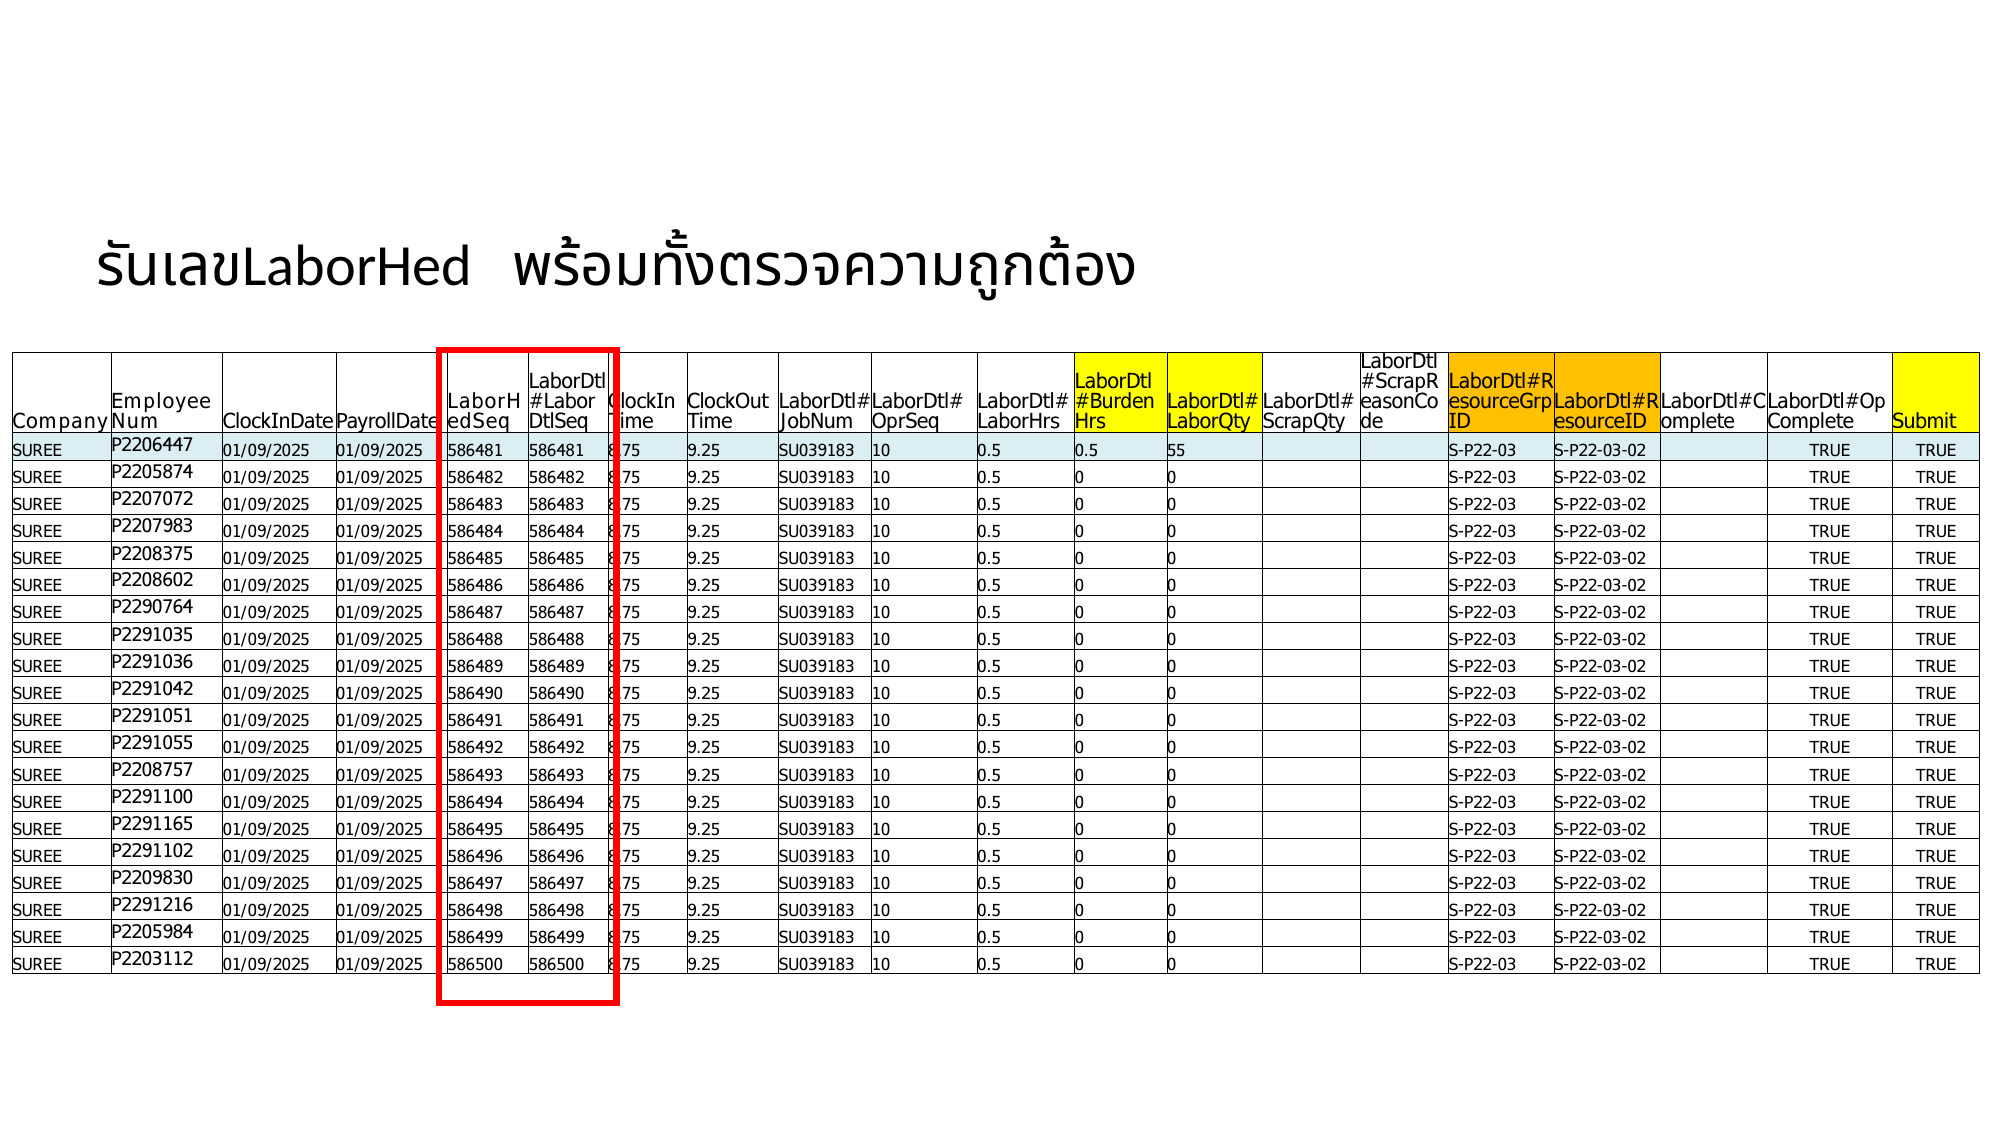

รันเลขLaborHed   พร้อมทั้งตรวจความถูกต้อง

| Company | EmployeeNum | ClockInDate | PayrollDate | LaborHedSeq | LaborDtl#LaborDtlSeq | ClockInTime | ClockOutTime | LaborDtl#JobNum | LaborDtl#OprSeq | LaborDtl#LaborHrs | LaborDtl#BurdenHrs | LaborDtl#LaborQty | LaborDtl#ScrapQty | LaborDtl#ScrapReasonCode | LaborDtl#ResourceGrpID | LaborDtl#ResourceID | LaborDtl#Complete | LaborDtl#OpComplete | Submit |
| --- | --- | --- | --- | --- | --- | --- | --- | --- | --- | --- | --- | --- | --- | --- | --- | --- | --- | --- | --- |
| SUREE | P2206447 | 01/09/2025 | 01/09/2025 | 586481 | 586481 | 8.75 | 9.25 | SU039183 | 10 | 0.5 | 0.5 | 55 |  |  | S-P22-03 | S-P22-03-02 |  | TRUE | TRUE |
| SUREE | P2205874 | 01/09/2025 | 01/09/2025 | 586482 | 586482 | 8.75 | 9.25 | SU039183 | 10 | 0.5 | 0 | 0 |  |  | S-P22-03 | S-P22-03-02 |  | TRUE | TRUE |
| SUREE | P2207072 | 01/09/2025 | 01/09/2025 | 586483 | 586483 | 8.75 | 9.25 | SU039183 | 10 | 0.5 | 0 | 0 |  |  | S-P22-03 | S-P22-03-02 |  | TRUE | TRUE |
| SUREE | P2207983 | 01/09/2025 | 01/09/2025 | 586484 | 586484 | 8.75 | 9.25 | SU039183 | 10 | 0.5 | 0 | 0 |  |  | S-P22-03 | S-P22-03-02 |  | TRUE | TRUE |
| SUREE | P2208375 | 01/09/2025 | 01/09/2025 | 586485 | 586485 | 8.75 | 9.25 | SU039183 | 10 | 0.5 | 0 | 0 |  |  | S-P22-03 | S-P22-03-02 |  | TRUE | TRUE |
| SUREE | P2208602 | 01/09/2025 | 01/09/2025 | 586486 | 586486 | 8.75 | 9.25 | SU039183 | 10 | 0.5 | 0 | 0 |  |  | S-P22-03 | S-P22-03-02 |  | TRUE | TRUE |
| SUREE | P2290764 | 01/09/2025 | 01/09/2025 | 586487 | 586487 | 8.75 | 9.25 | SU039183 | 10 | 0.5 | 0 | 0 |  |  | S-P22-03 | S-P22-03-02 |  | TRUE | TRUE |
| SUREE | P2291035 | 01/09/2025 | 01/09/2025 | 586488 | 586488 | 8.75 | 9.25 | SU039183 | 10 | 0.5 | 0 | 0 |  |  | S-P22-03 | S-P22-03-02 |  | TRUE | TRUE |
| SUREE | P2291036 | 01/09/2025 | 01/09/2025 | 586489 | 586489 | 8.75 | 9.25 | SU039183 | 10 | 0.5 | 0 | 0 |  |  | S-P22-03 | S-P22-03-02 |  | TRUE | TRUE |
| SUREE | P2291042 | 01/09/2025 | 01/09/2025 | 586490 | 586490 | 8.75 | 9.25 | SU039183 | 10 | 0.5 | 0 | 0 |  |  | S-P22-03 | S-P22-03-02 |  | TRUE | TRUE |
| SUREE | P2291051 | 01/09/2025 | 01/09/2025 | 586491 | 586491 | 8.75 | 9.25 | SU039183 | 10 | 0.5 | 0 | 0 |  |  | S-P22-03 | S-P22-03-02 |  | TRUE | TRUE |
| SUREE | P2291055 | 01/09/2025 | 01/09/2025 | 586492 | 586492 | 8.75 | 9.25 | SU039183 | 10 | 0.5 | 0 | 0 |  |  | S-P22-03 | S-P22-03-02 |  | TRUE | TRUE |
| SUREE | P2208757 | 01/09/2025 | 01/09/2025 | 586493 | 586493 | 8.75 | 9.25 | SU039183 | 10 | 0.5 | 0 | 0 |  |  | S-P22-03 | S-P22-03-02 |  | TRUE | TRUE |
| SUREE | P2291100 | 01/09/2025 | 01/09/2025 | 586494 | 586494 | 8.75 | 9.25 | SU039183 | 10 | 0.5 | 0 | 0 |  |  | S-P22-03 | S-P22-03-02 |  | TRUE | TRUE |
| SUREE | P2291165 | 01/09/2025 | 01/09/2025 | 586495 | 586495 | 8.75 | 9.25 | SU039183 | 10 | 0.5 | 0 | 0 |  |  | S-P22-03 | S-P22-03-02 |  | TRUE | TRUE |
| SUREE | P2291102 | 01/09/2025 | 01/09/2025 | 586496 | 586496 | 8.75 | 9.25 | SU039183 | 10 | 0.5 | 0 | 0 |  |  | S-P22-03 | S-P22-03-02 |  | TRUE | TRUE |
| SUREE | P2209830 | 01/09/2025 | 01/09/2025 | 586497 | 586497 | 8.75 | 9.25 | SU039183 | 10 | 0.5 | 0 | 0 |  |  | S-P22-03 | S-P22-03-02 |  | TRUE | TRUE |
| SUREE | P2291216 | 01/09/2025 | 01/09/2025 | 586498 | 586498 | 8.75 | 9.25 | SU039183 | 10 | 0.5 | 0 | 0 |  |  | S-P22-03 | S-P22-03-02 |  | TRUE | TRUE |
| SUREE | P2205984 | 01/09/2025 | 01/09/2025 | 586499 | 586499 | 8.75 | 9.25 | SU039183 | 10 | 0.5 | 0 | 0 |  |  | S-P22-03 | S-P22-03-02 |  | TRUE | TRUE |
| SUREE | P2203112 | 01/09/2025 | 01/09/2025 | 586500 | 586500 | 8.75 | 9.25 | SU039183 | 10 | 0.5 | 0 | 0 |  |  | S-P22-03 | S-P22-03-02 |  | TRUE | TRUE |